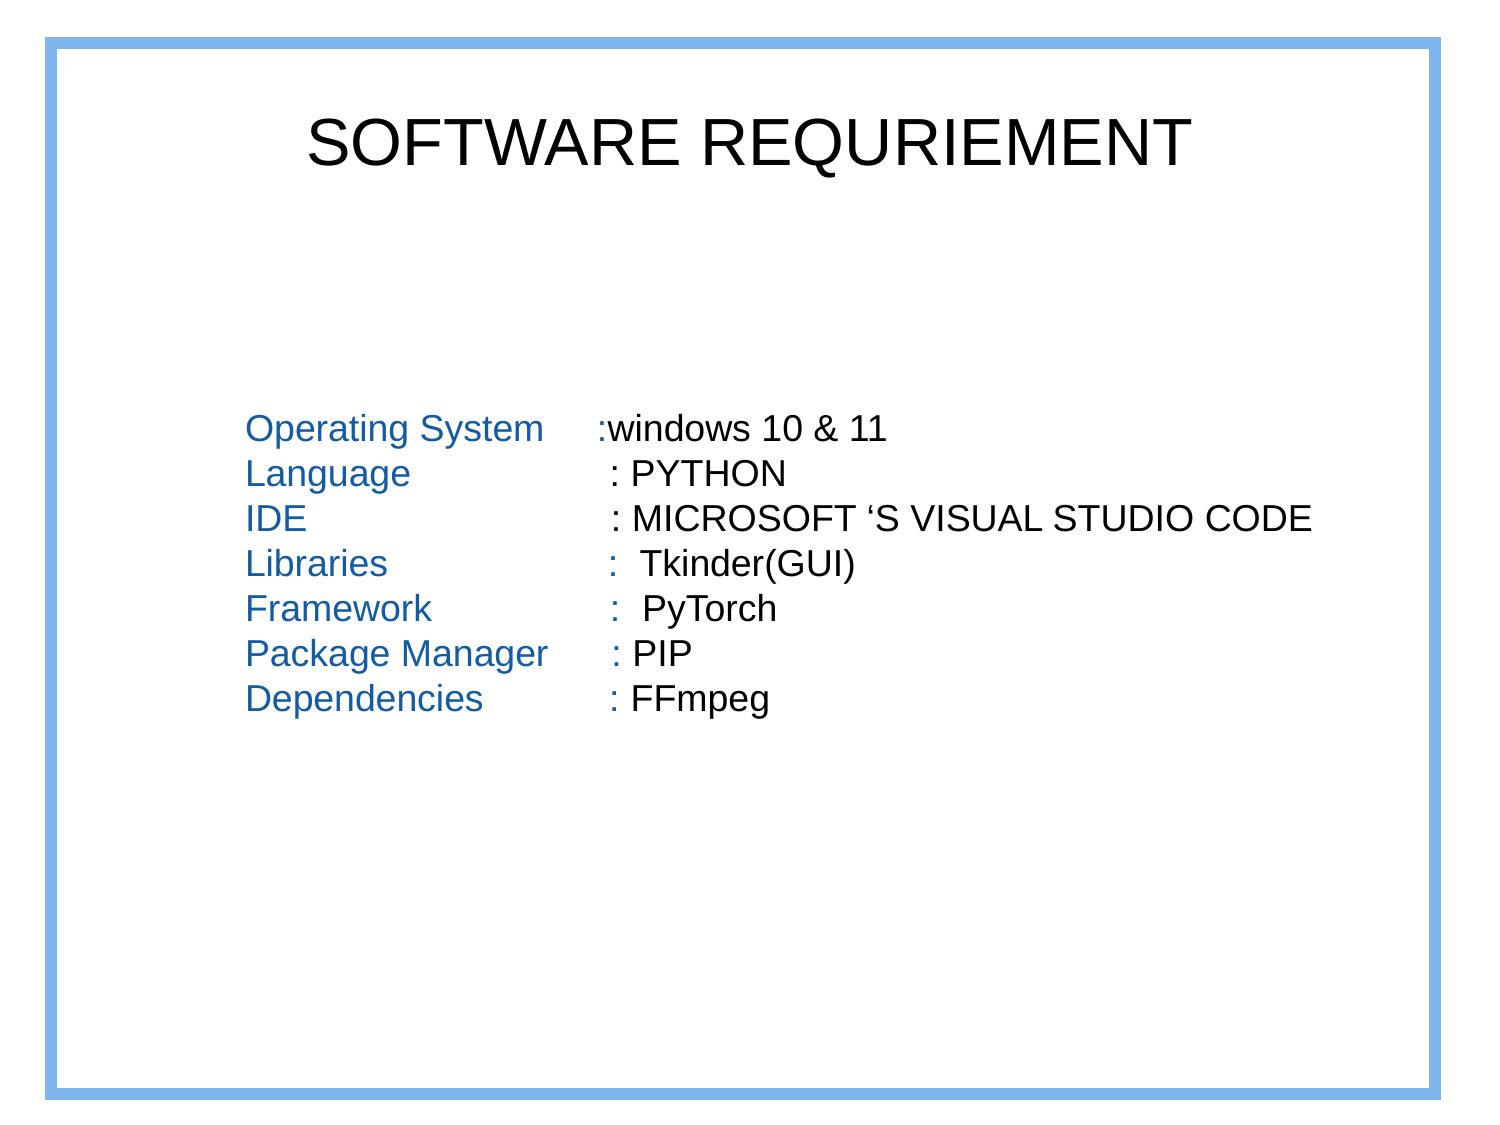

SOFTWARE REQURIEMENT

Operating System     :windows 10 & 11
Language                   : PYTHON
IDE                             : MICROSOFT ‘S VISUAL STUDIO CODE
Libraries                     :  Tkinder(GUI)
Framework                 :  PyTorch
Package Manager      : PIP
Dependencies            : FFmpeg